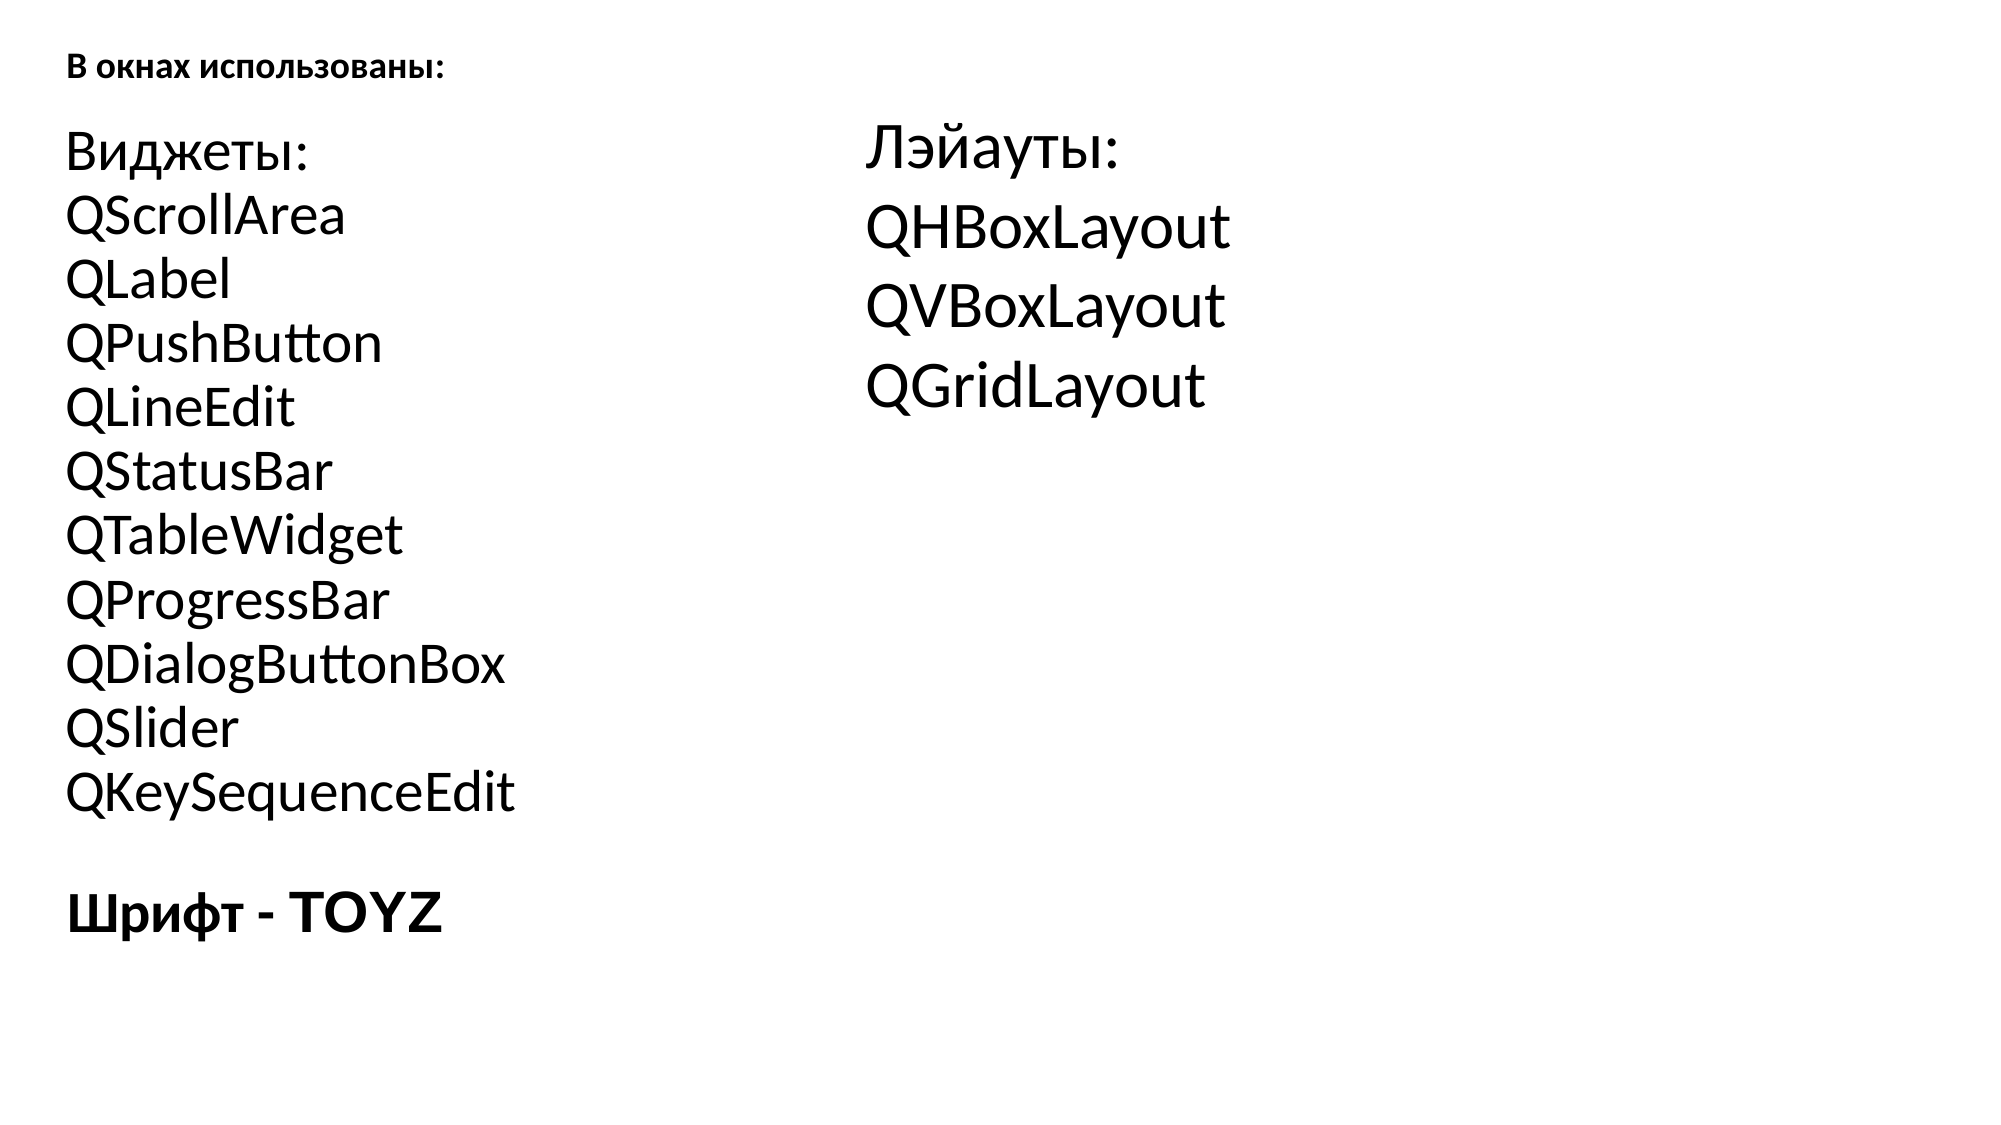

В окнах использованы:
Лэйауты:
QHBoxLayout
QVBoxLayout
QGridLayout
# Виджеты: QScrollArea QLabel QPushButton QLineEdit QStatusBar QTableWidget QProgressBar QDialogButtonBox QSlider QKeySequenceEdit
Шрифт - TOYZ